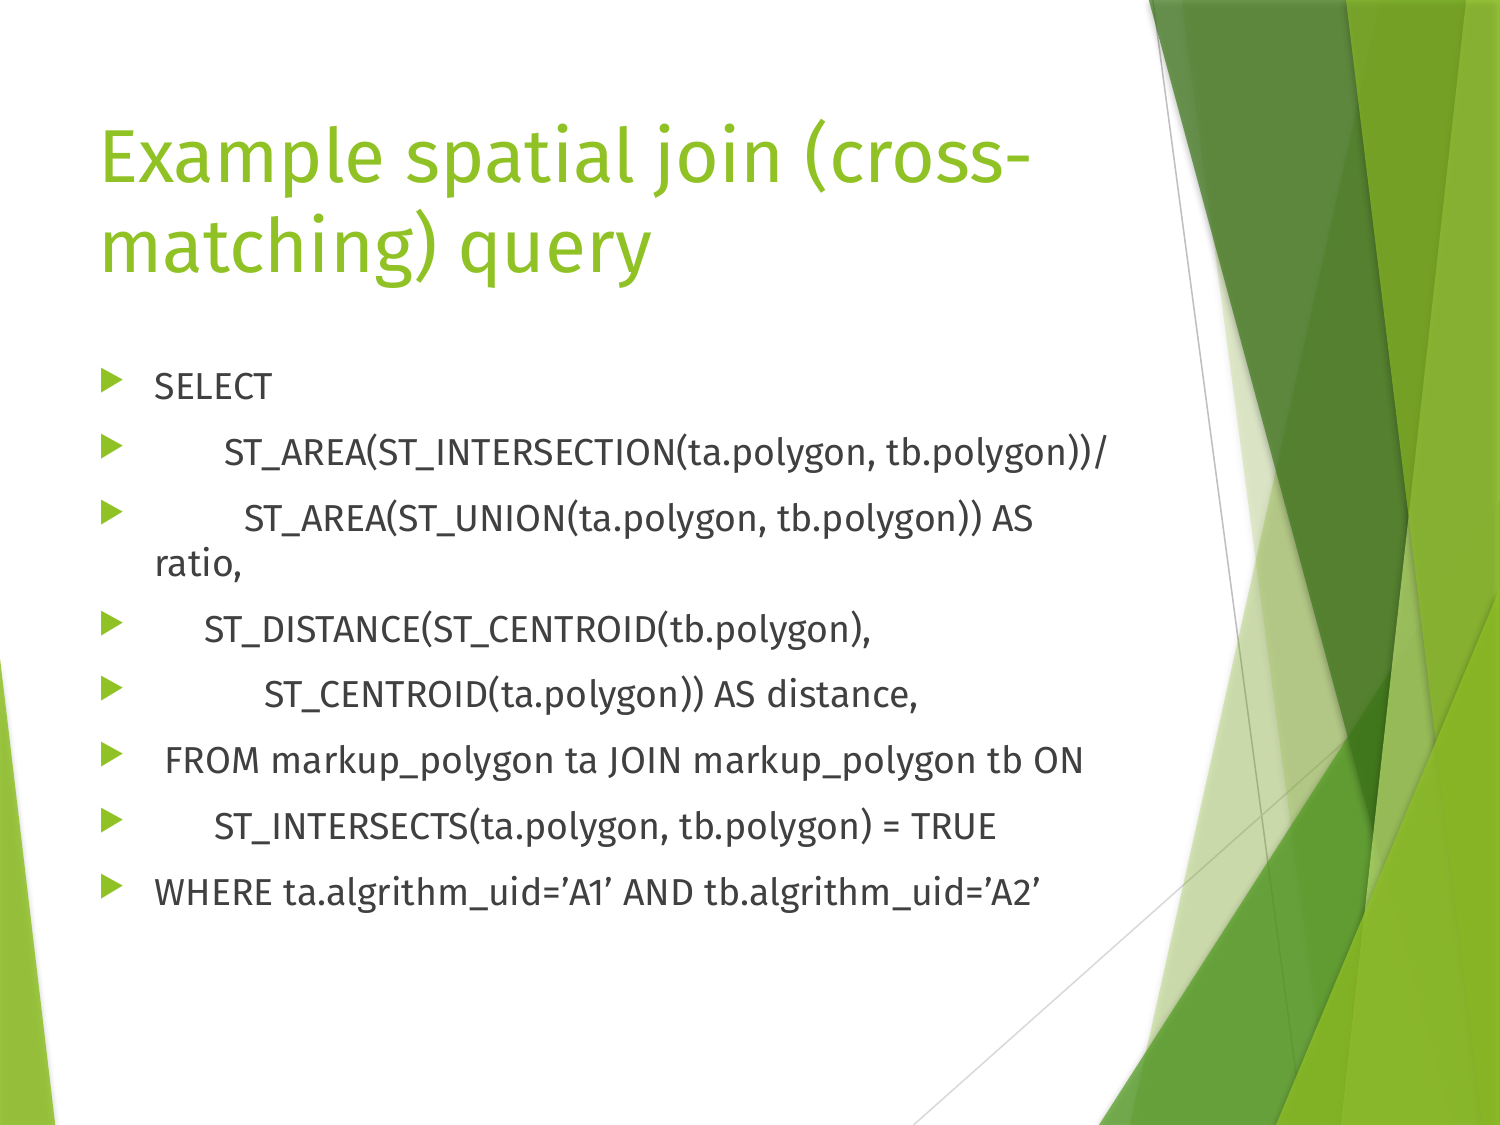

# Example spatial join (cross-matching) query
SELECT
       ST_AREA(ST_INTERSECTION(ta.polygon, tb.polygon))/
         ST_AREA(ST_UNION(ta.polygon, tb.polygon)) AS ratio,
     ST_DISTANCE(ST_CENTROID(tb.polygon),
           ST_CENTROID(ta.polygon)) AS distance,
 FROM markup_polygon ta JOIN markup_polygon tb ON
      ST_INTERSECTS(ta.polygon, tb.polygon) = TRUE
WHERE ta.algrithm_uid=’A1’ AND tb.algrithm_uid=’A2’